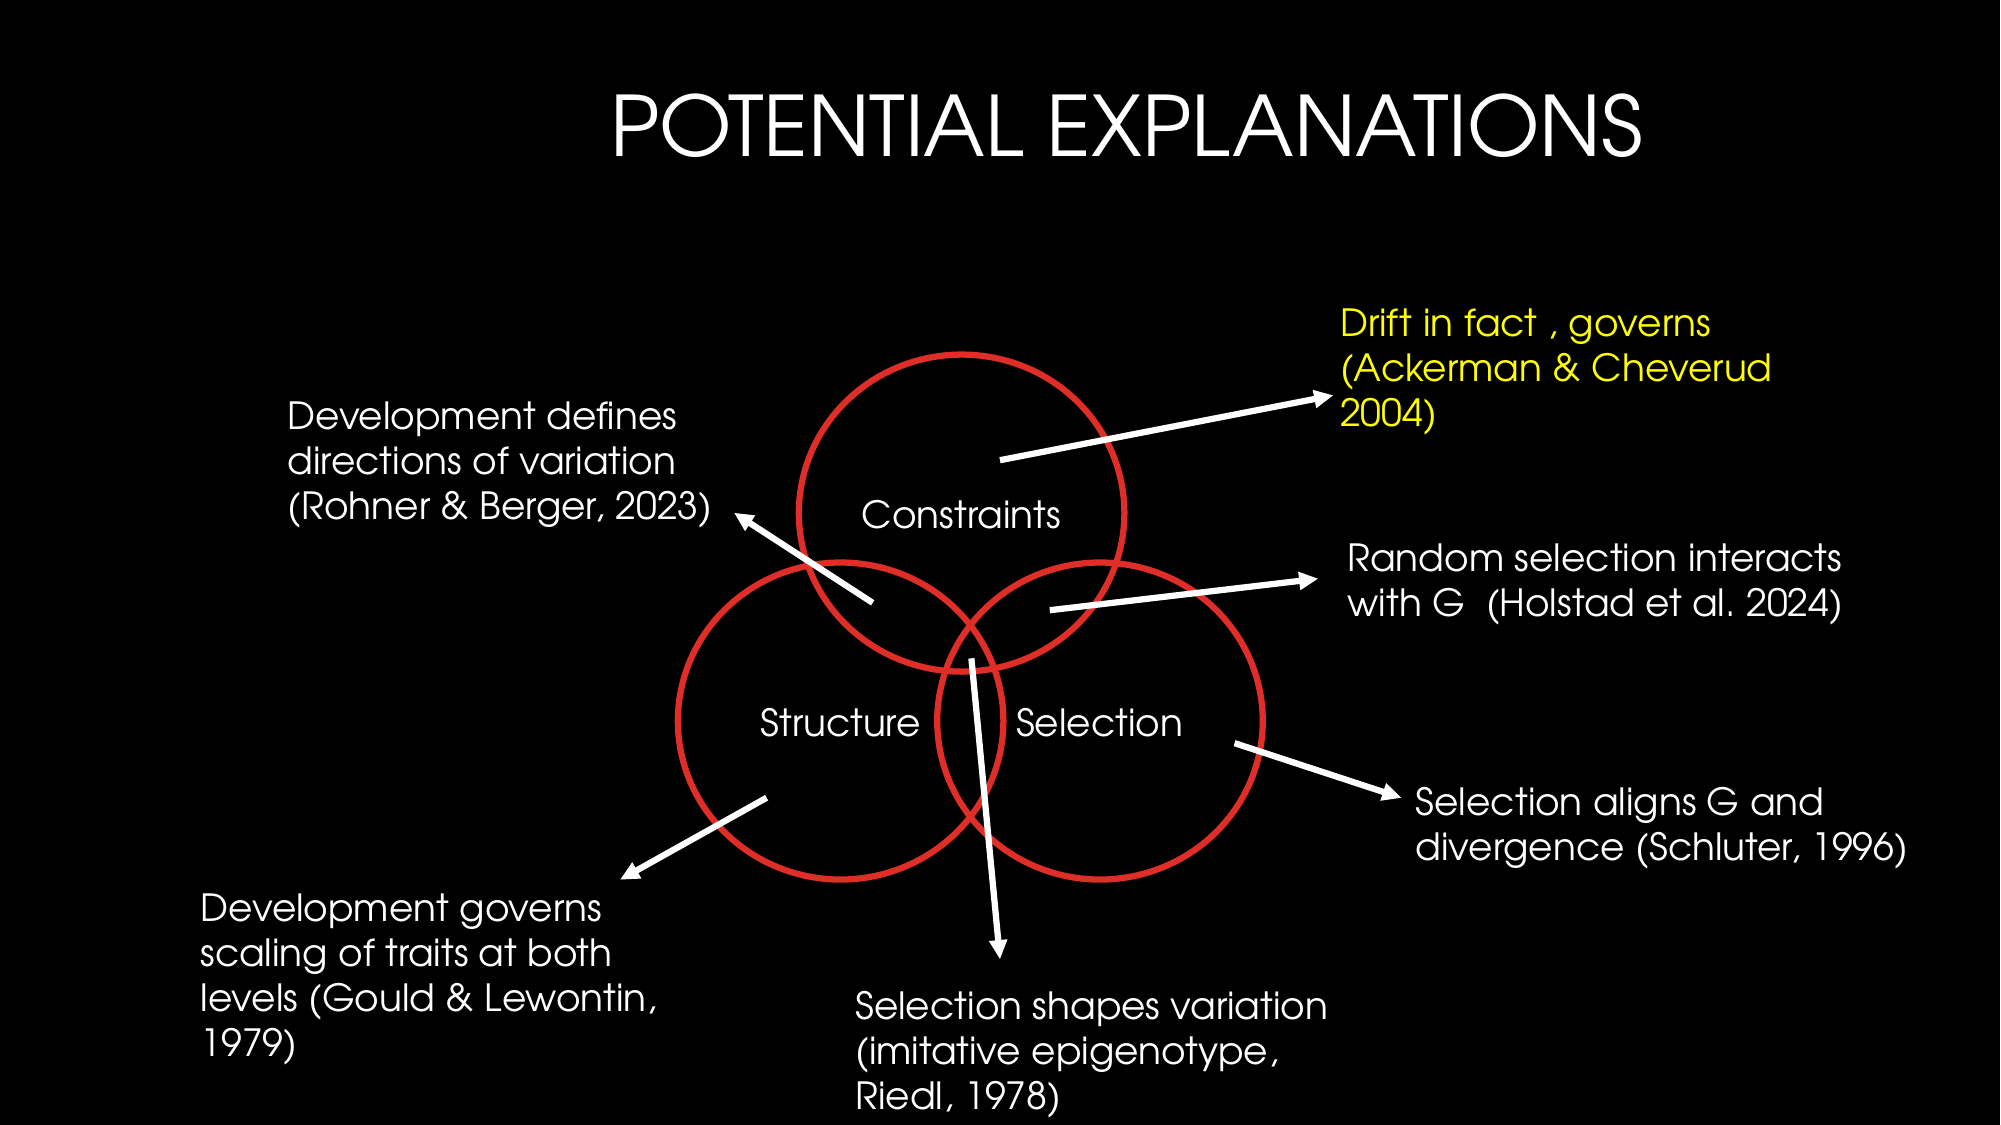

# Potential explanations
Drift in fact , governs (Ackerman & Cheverud 2004)
Constraints
Development defines directions of variation (Rohner & Berger, 2023)
Random selection interacts with G  (Holstad et al. 2024)
Structure
Selection
Selection aligns G and divergence (Schluter, 1996)
Development governs scaling of traits at both levels (Gould & Lewontin, 1979)
Selection shapes variation (imitative epigenotype, Riedl, 1978)